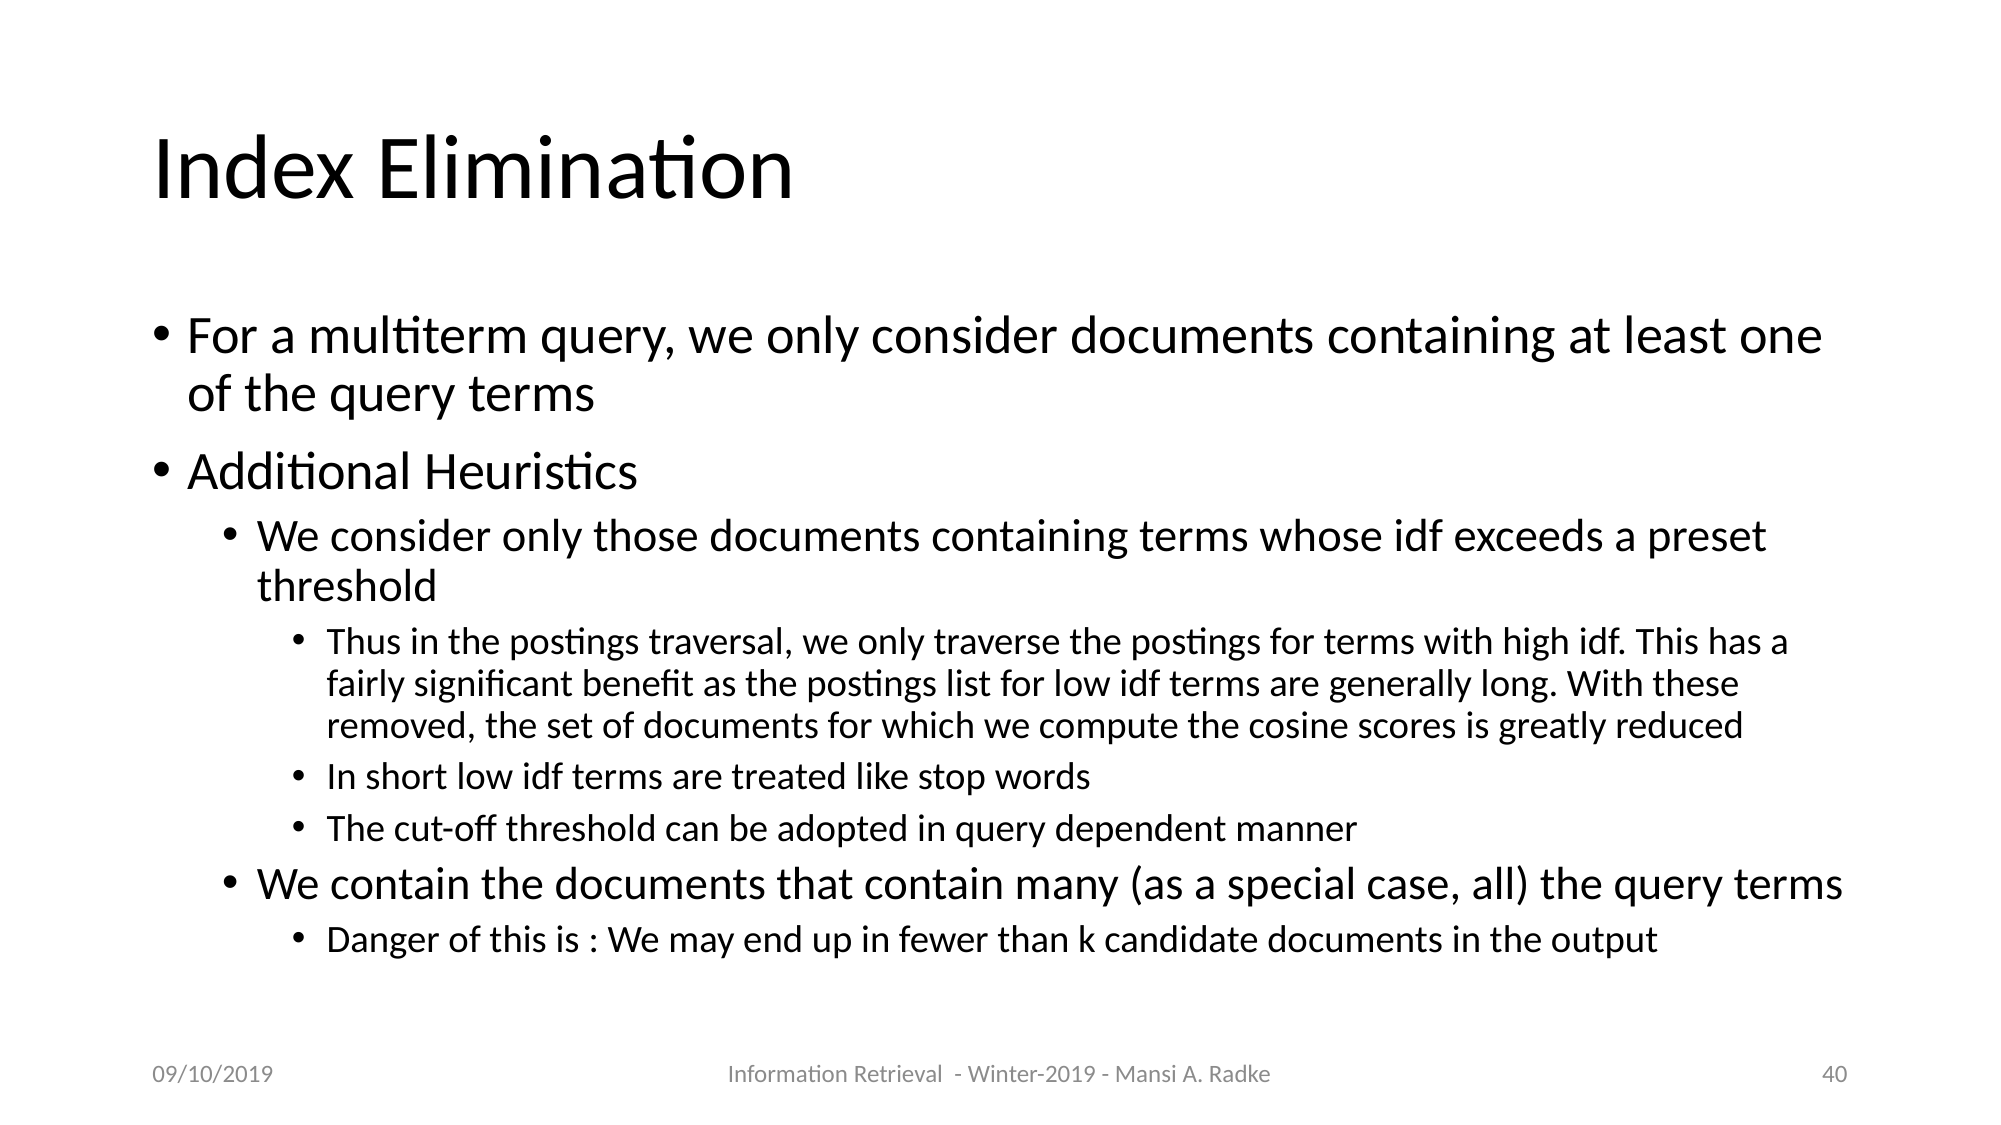

Index Elimination
For a multiterm query, we only consider documents containing at least one of the query terms
Additional Heuristics
We consider only those documents containing terms whose idf exceeds a preset threshold
Thus in the postings traversal, we only traverse the postings for terms with high idf. This has a fairly significant benefit as the postings list for low idf terms are generally long. With these removed, the set of documents for which we compute the cosine scores is greatly reduced
In short low idf terms are treated like stop words
The cut-off threshold can be adopted in query dependent manner
We contain the documents that contain many (as a special case, all) the query terms
Danger of this is : We may end up in fewer than k candidate documents in the output

09/10/2019
Information Retrieval  - Winter-2019 - Mansi A. Radke
40